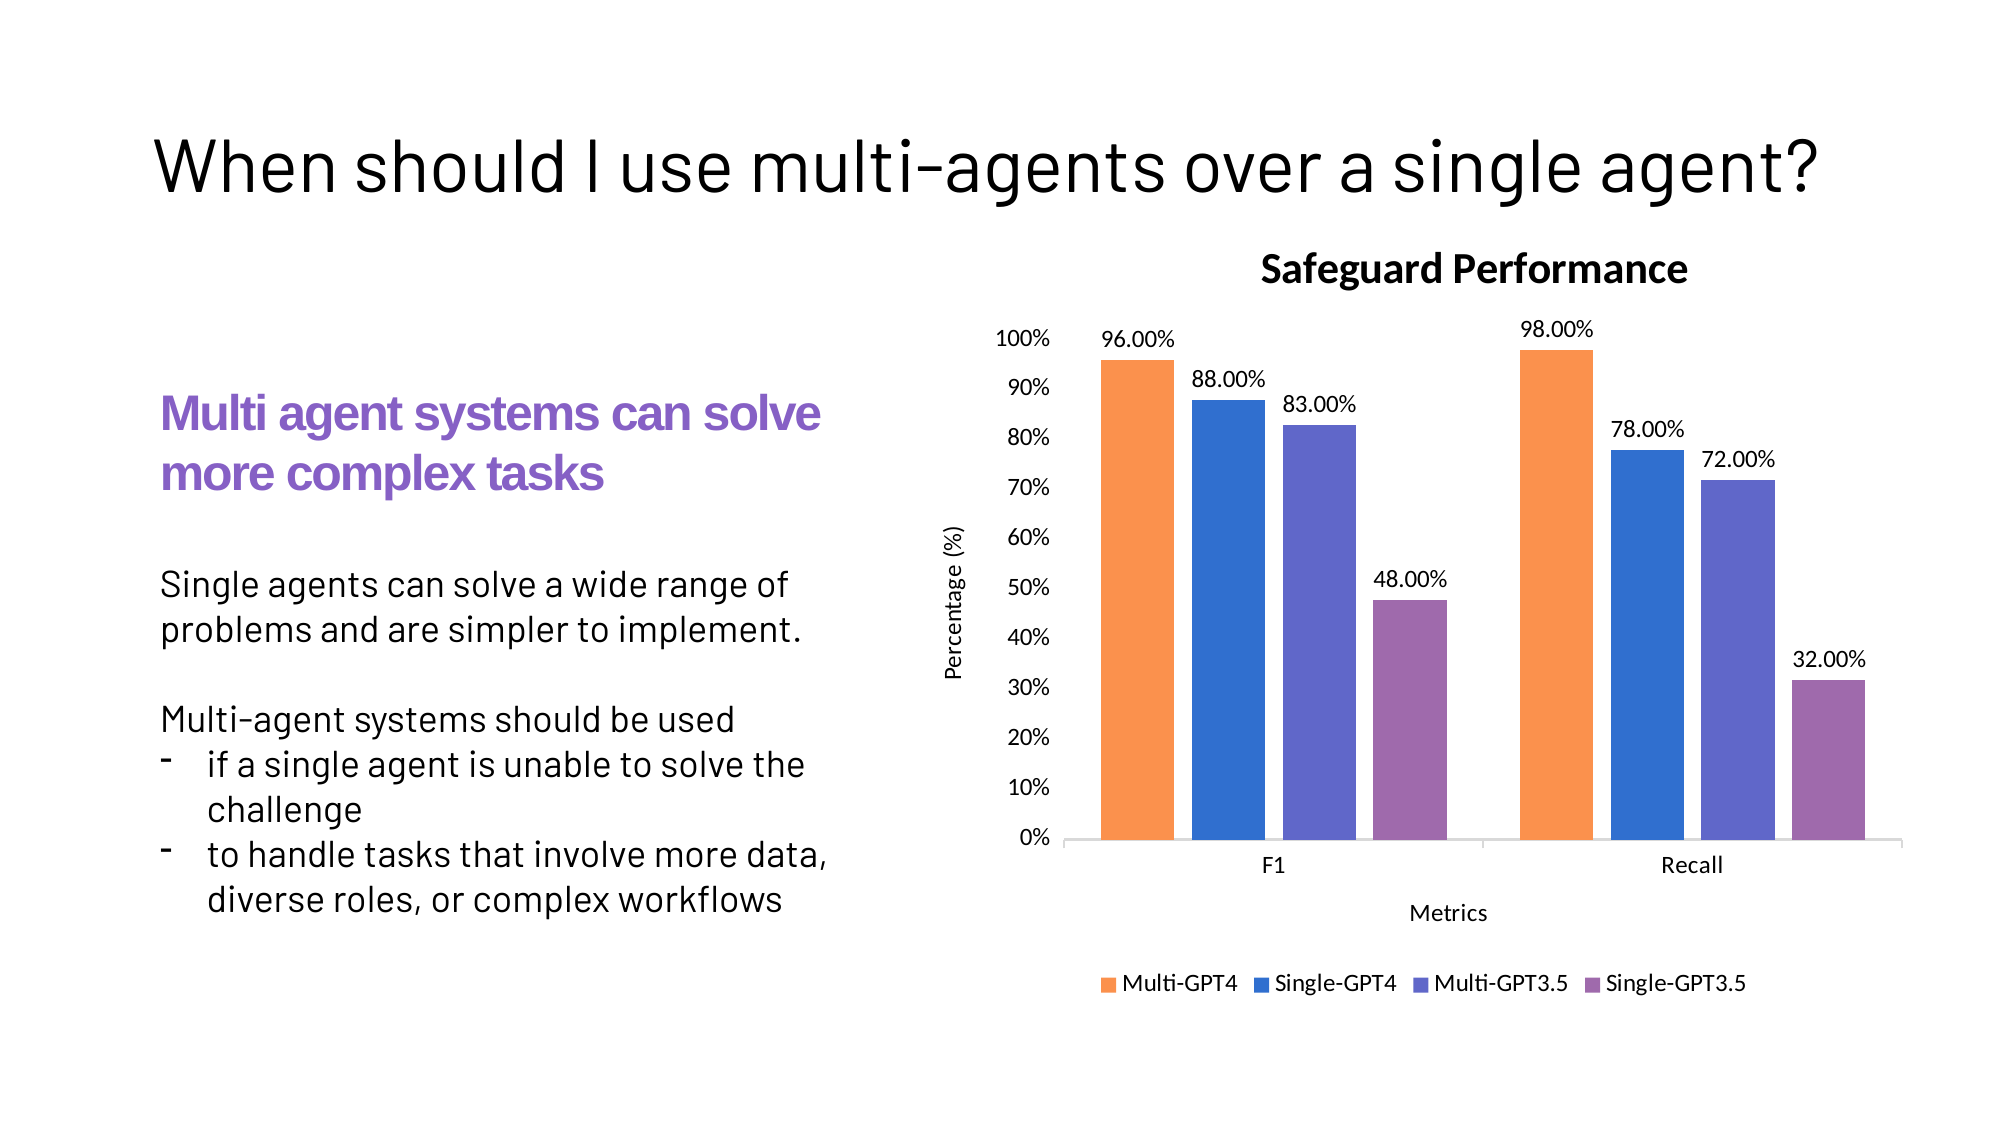

# When should I use multi-agents over a single agent?

### Chart: Safeguard Performance

| Category | Multi-GPT4 | Single-GPT4 | Multi-GPT3.5 | Single-GPT3.5 |
|---|---|---|---|---|
| F1 | 0.96 | 0.88 | 0.83 | 0.48 |
| Recall | 0.98 | 0.78 | 0.72 | 0.32 |
Multi agent systems can solve more complex tasks
Single agents can solve a wide range of problems and are simpler to implement.

Multi-agent systems should be used
if a single agent is unable to solve the challenge
to handle tasks that involve more data, diverse roles, or complex workflows